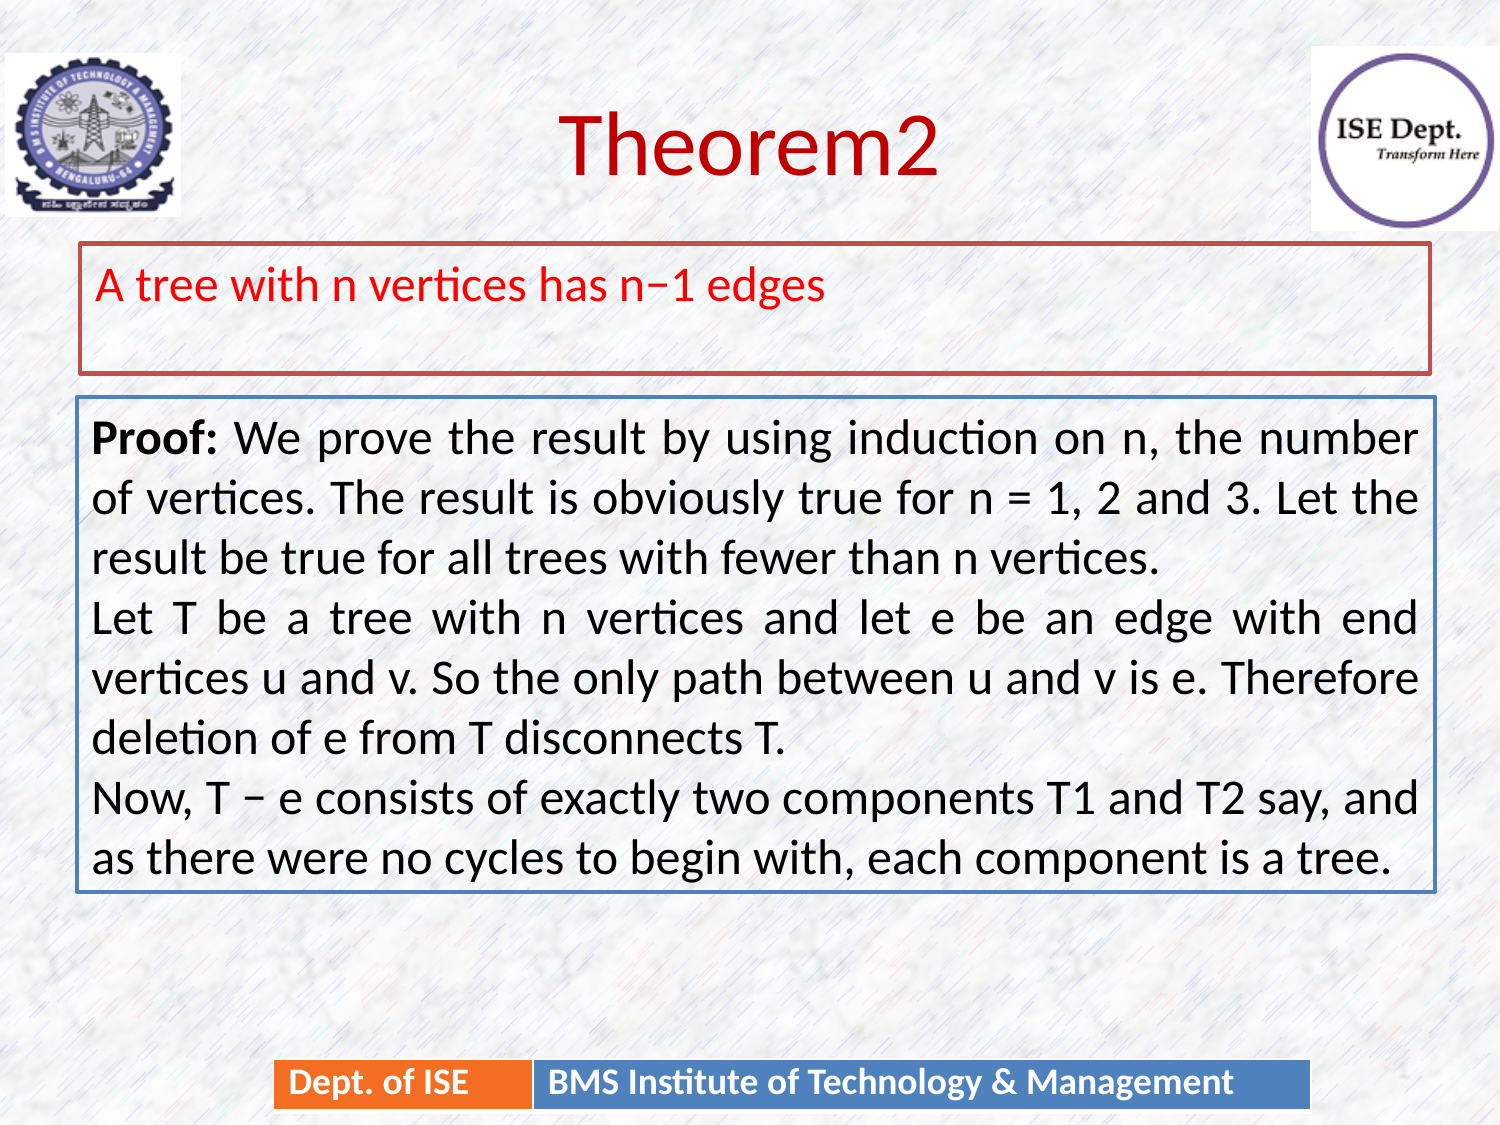

# Theorem2
A tree with n vertices has n−1 edges

Proof: We prove the result by using induction on n, the number of vertices. The result is obviously true for n = 1, 2 and 3. Let the result be true for all trees with fewer than n vertices.
Let T be a tree with n vertices and let e be an edge with end vertices u and v. So the only path between u and v is e. Therefore deletion of e from T disconnects T.
Now, T − e consists of exactly two components T1 and T2 say, and as there were no cycles to begin with, each component is a tree.
5